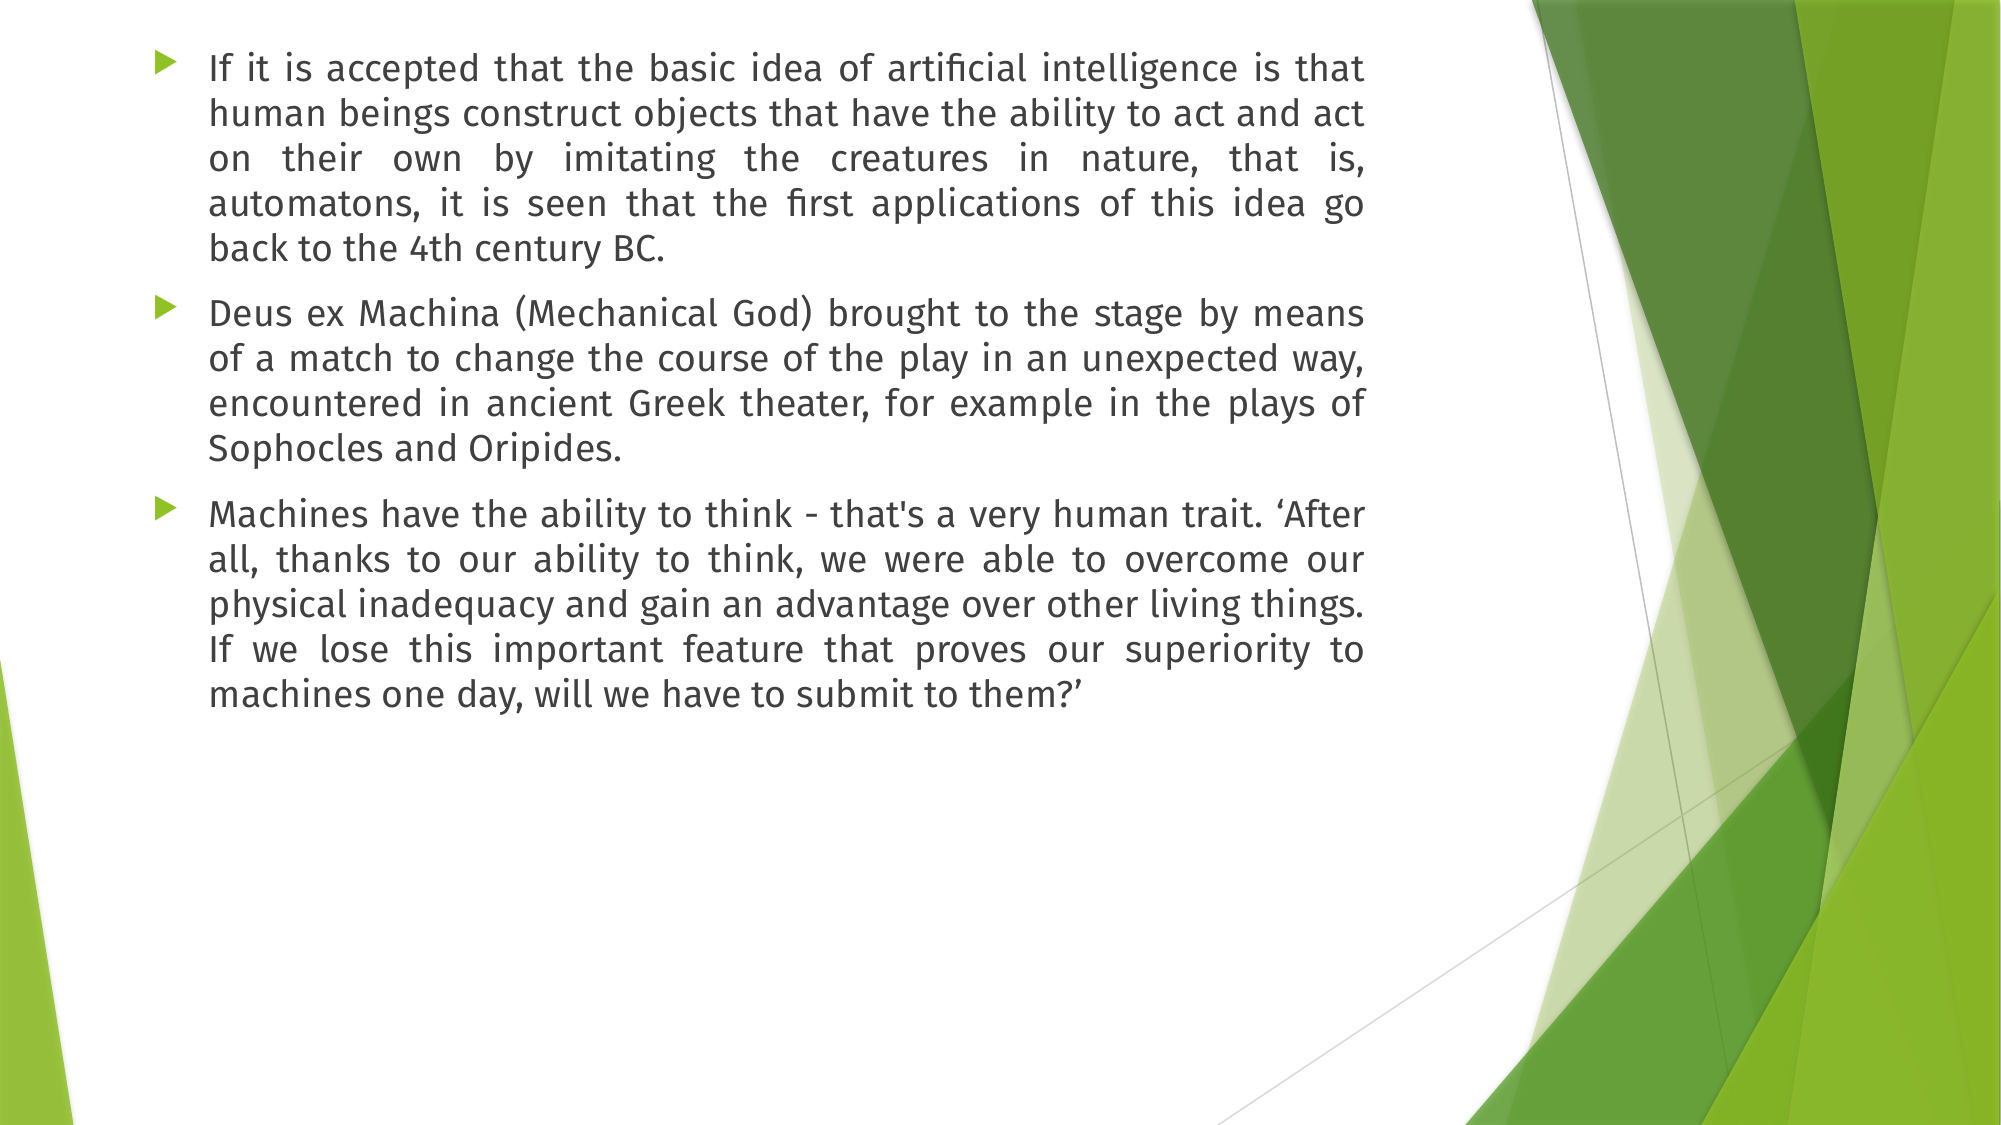

If it is accepted that the basic idea of artificial intelligence is that human beings construct objects that have the ability to act and act on their own by imitating the creatures in nature, that is, automatons, it is seen that the first applications of this idea go back to the 4th century BC.
Deus ex Machina (Mechanical God) brought to the stage by means of a match to change the course of the play in an unexpected way, encountered in ancient Greek theater, for example in the plays of Sophocles and Oripides.
Machines have the ability to think - that's a very human trait. ‘After all, thanks to our ability to think, we were able to overcome our physical inadequacy and gain an advantage over other living things. If we lose this important feature that proves our superiority to machines one day, will we have to submit to them?’